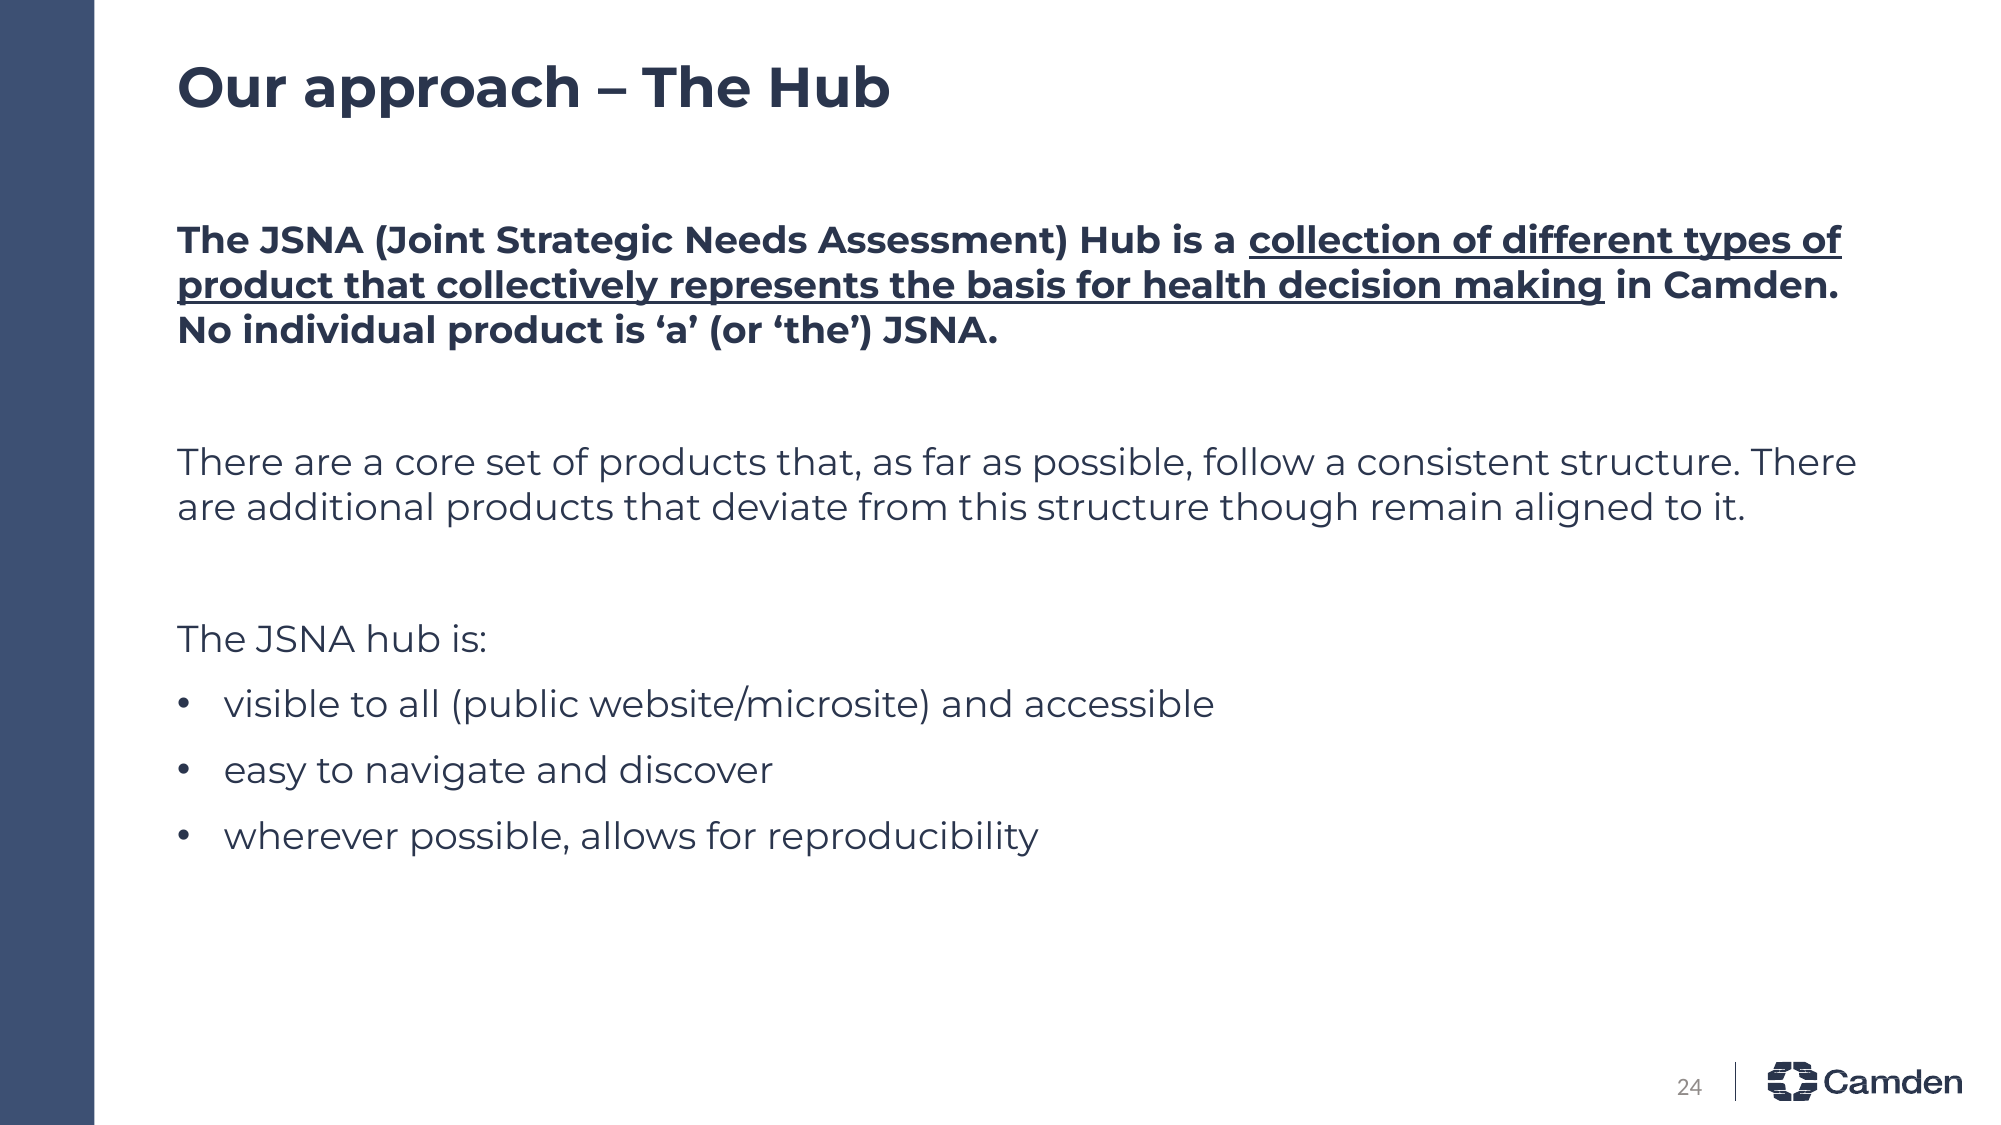

# Our approach – The Hub
The JSNA (Joint Strategic Needs Assessment) Hub is a collection of different types of product that collectively represents the basis for health decision making in Camden. No individual product is ‘a’ (or ‘the’) JSNA.

There are a core set of products that, as far as possible, follow a consistent structure. There are additional products that deviate from this structure though remain aligned to it.

The JSNA hub is:
visible to all (public website/microsite) and accessible
easy to navigate and discover
wherever possible, allows for reproducibility

24